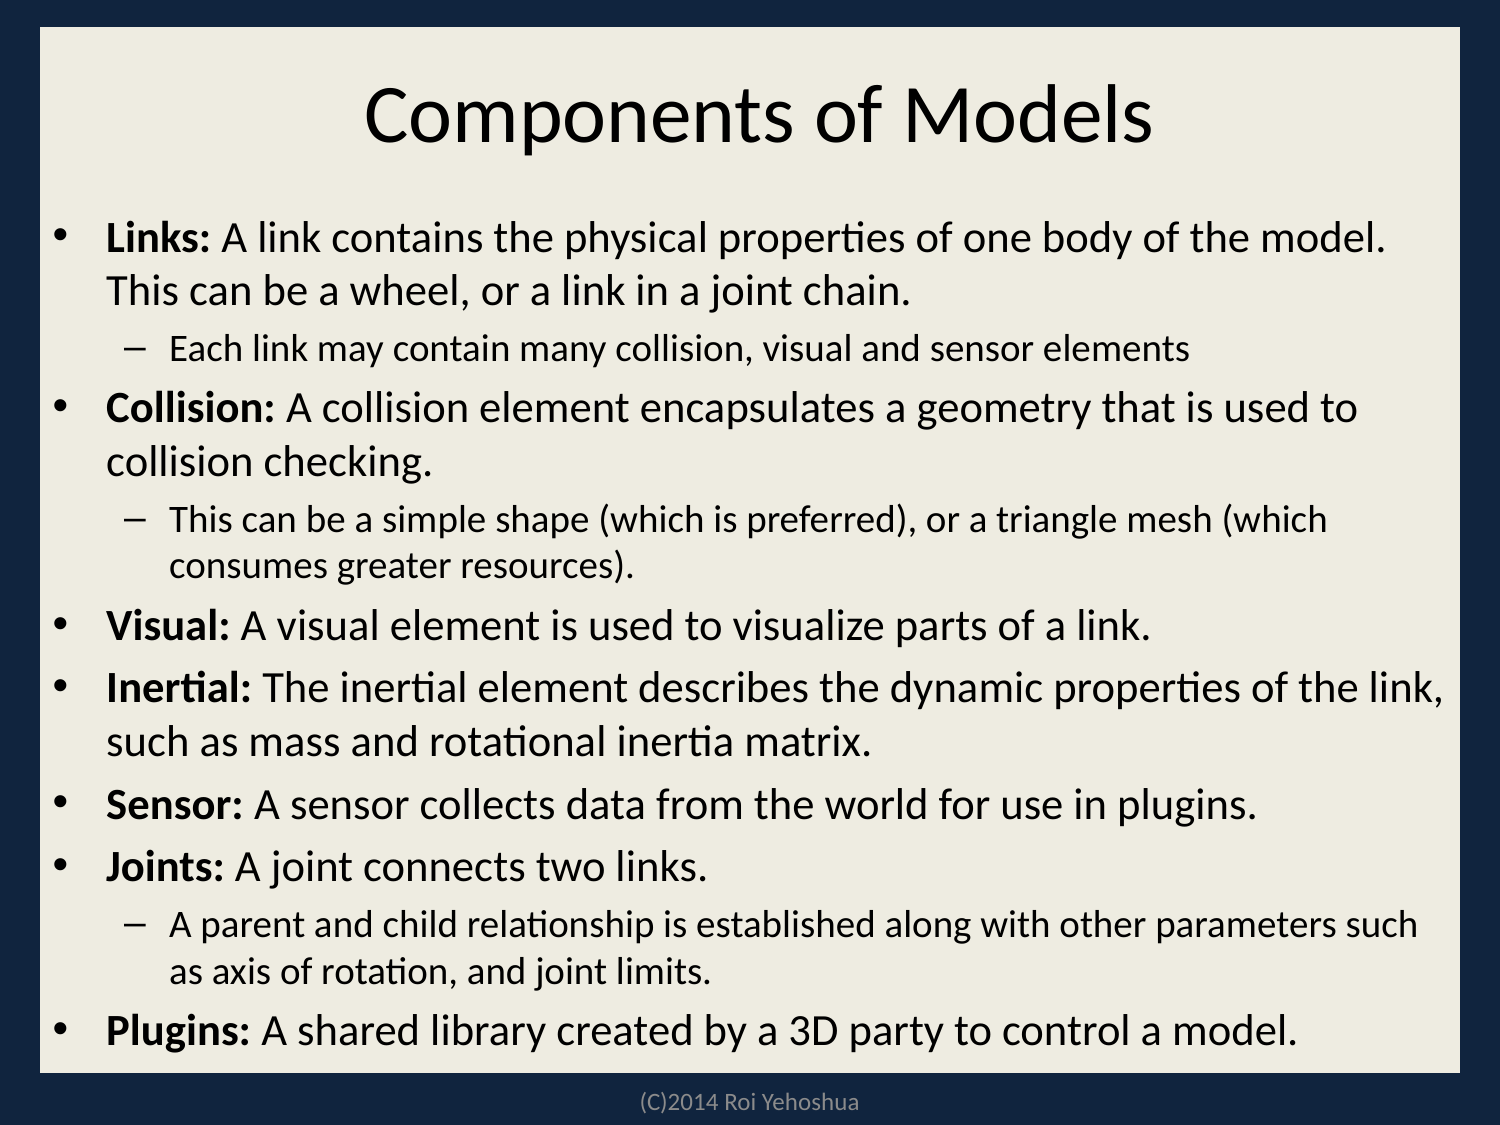

# Components of Models
Links: A link contains the physical properties of one body of the model. This can be a wheel, or a link in a joint chain.
Each link may contain many collision, visual and sensor elements
Collision: A collision element encapsulates a geometry that is used to collision checking.
This can be a simple shape (which is preferred), or a triangle mesh (which consumes greater resources).
Visual: A visual element is used to visualize parts of a link.
Inertial: The inertial element describes the dynamic properties of the link, such as mass and rotational inertia matrix.
Sensor: A sensor collects data from the world for use in plugins.
Joints: A joint connects two links.
A parent and child relationship is established along with other parameters such as axis of rotation, and joint limits.
Plugins: A shared library created by a 3D party to control a model.
(C)2014 Roi Yehoshua